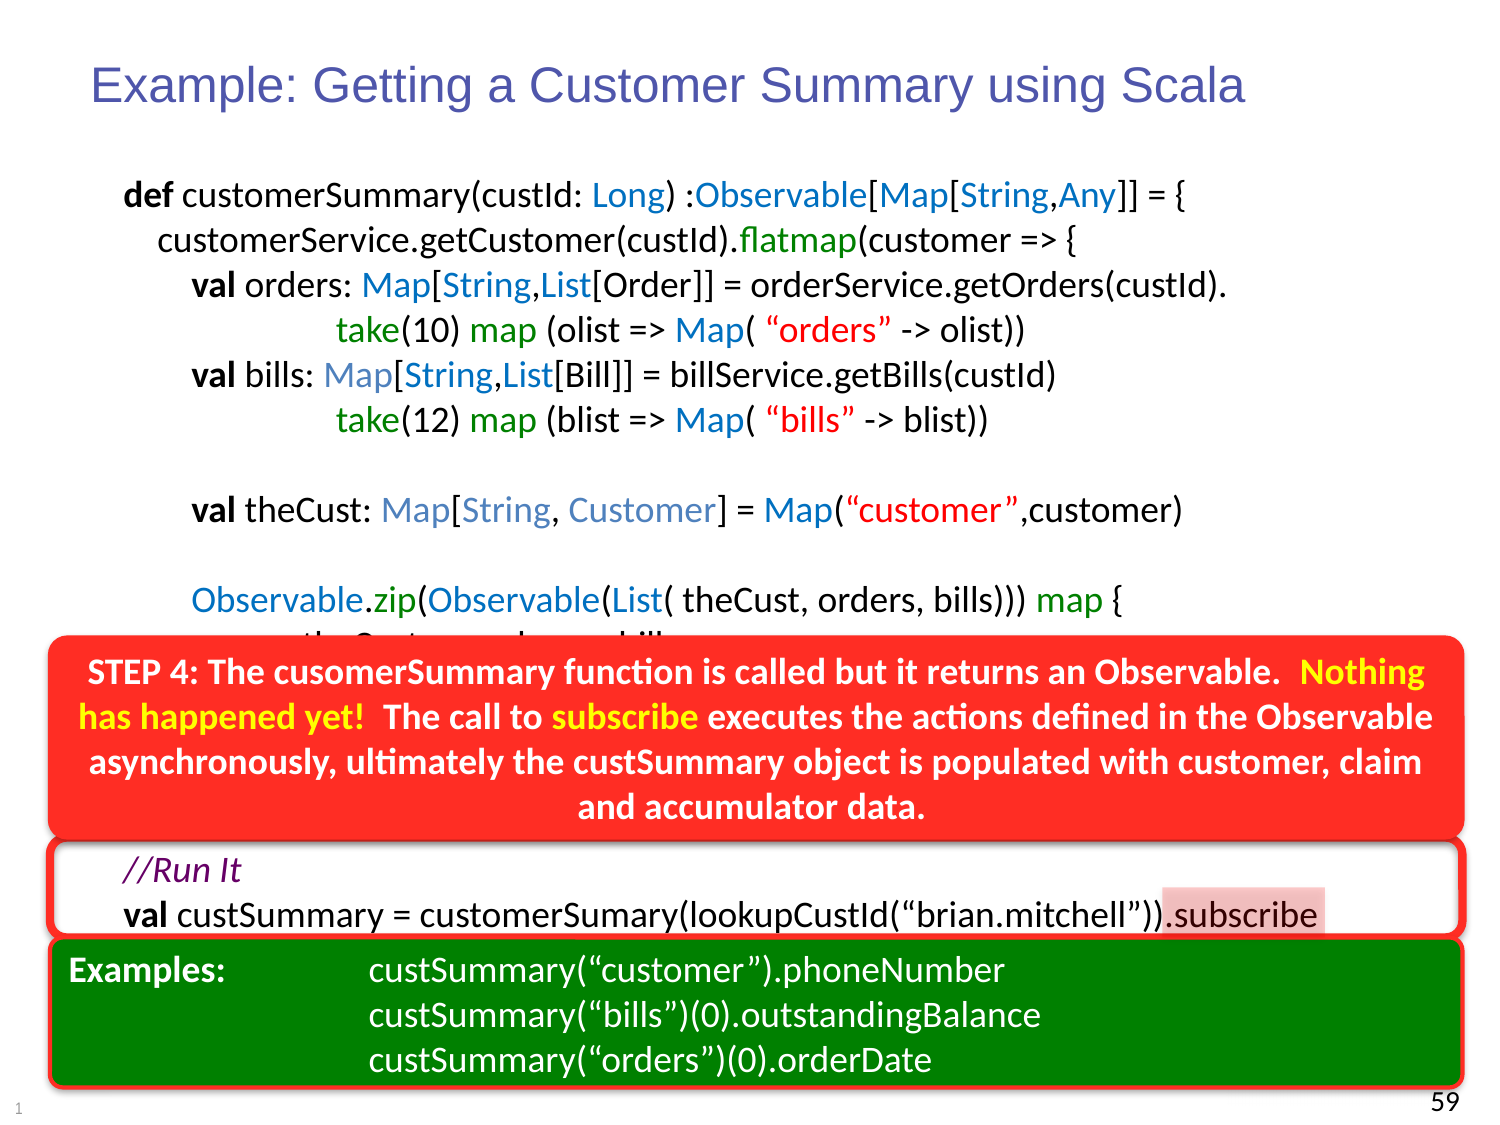

# Example: Getting a Customer Summary using Scala
def customerSummary(custId: Long) :Observable[Map[String,Any]] = {
    customerService.getCustomer(custId).flatmap(customer => {
        val orders: Map[String,List[Order]] = orderService.getOrders(custId).
                         take(10) map (olist => Map( “orders” -> olist))
        val bills: Map[String,List[Bill]] = billService.getBills(custId)
                         take(12) map (blist => Map( “bills” -> blist))

        val theCust: Map[String, Customer] = Map(“customer”,customer)

        Observable.zip(Observable(List( theCust, orders, bills))) map {
                     theCust ++ orders++ bills
        }
    }
}

//Run It
val custSummary = customerSumary(lookupCustId(“brian.mitchell”)).subscribe

STEP 4: The cusomerSummary function is called but it returns an Observable.  Nothing has happened yet!  The call to subscribe executes the actions defined in the Observable asynchronously, ultimately the custSummary object is populated with customer, claim and accumulator data.

Examples:	custSummary(“customer”).phoneNumber
		custSummary(“bills”)(0).outstandingBalance
		custSummary(“orders”)(0).orderDate

 59
1